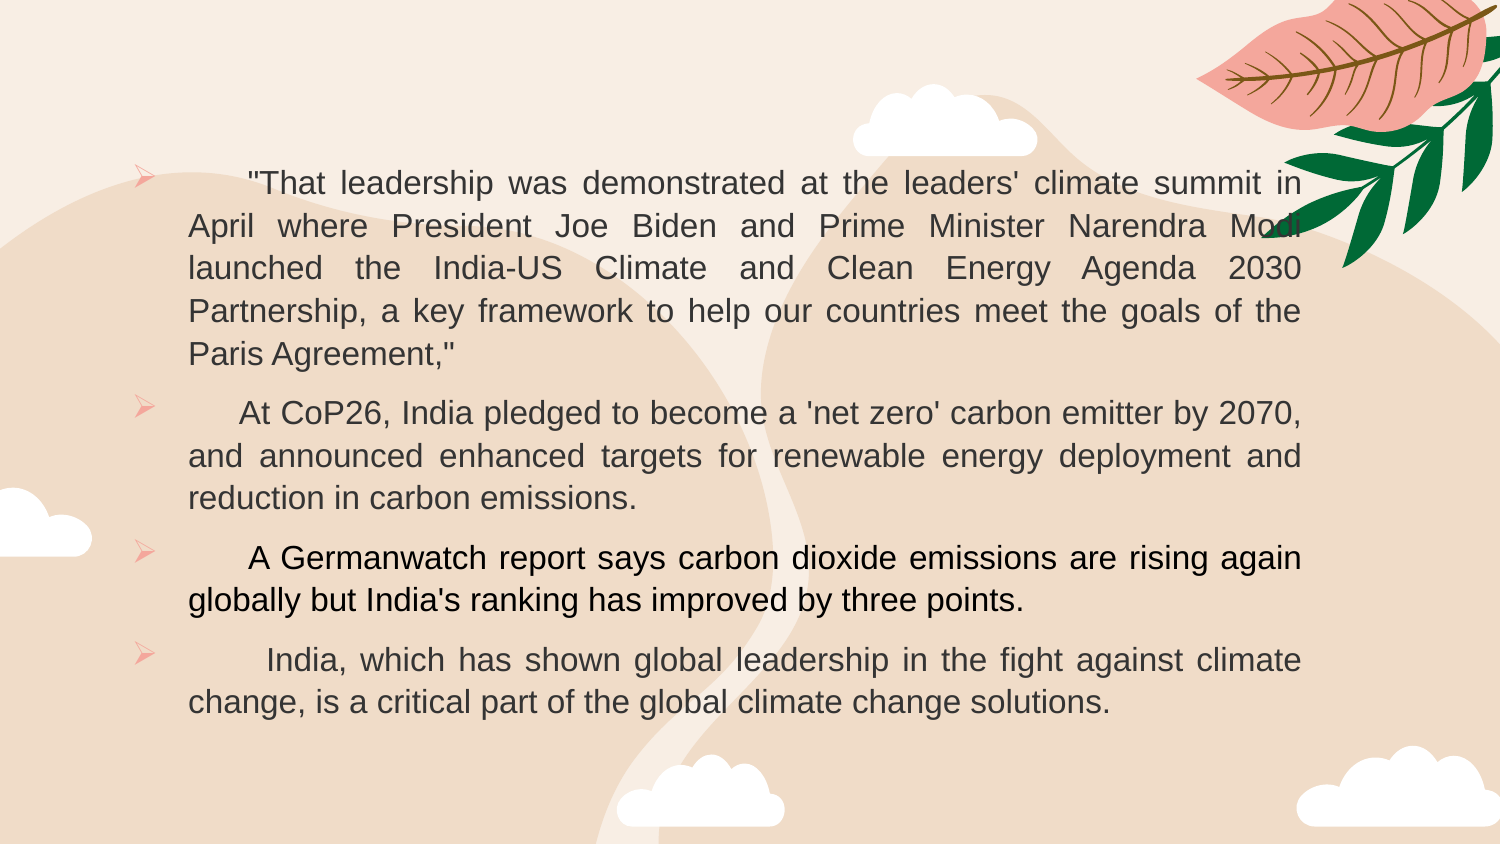

"That leadership was demonstrated at the leaders' climate summit in April where President Joe Biden and Prime Minister Narendra Modi launched the India-US Climate and Clean Energy Agenda 2030 Partnership, a key framework to help our countries meet the goals of the Paris Agreement,"
     At CoP26, India pledged to become a 'net zero' carbon emitter by 2070, and announced enhanced targets for renewable energy deployment and reduction in carbon emissions.
     A Germanwatch report says carbon dioxide emissions are rising again globally but India's ranking has improved by three points.
      India, which has shown global leadership in the fight against climate change, is a critical part of the global climate change solutions.